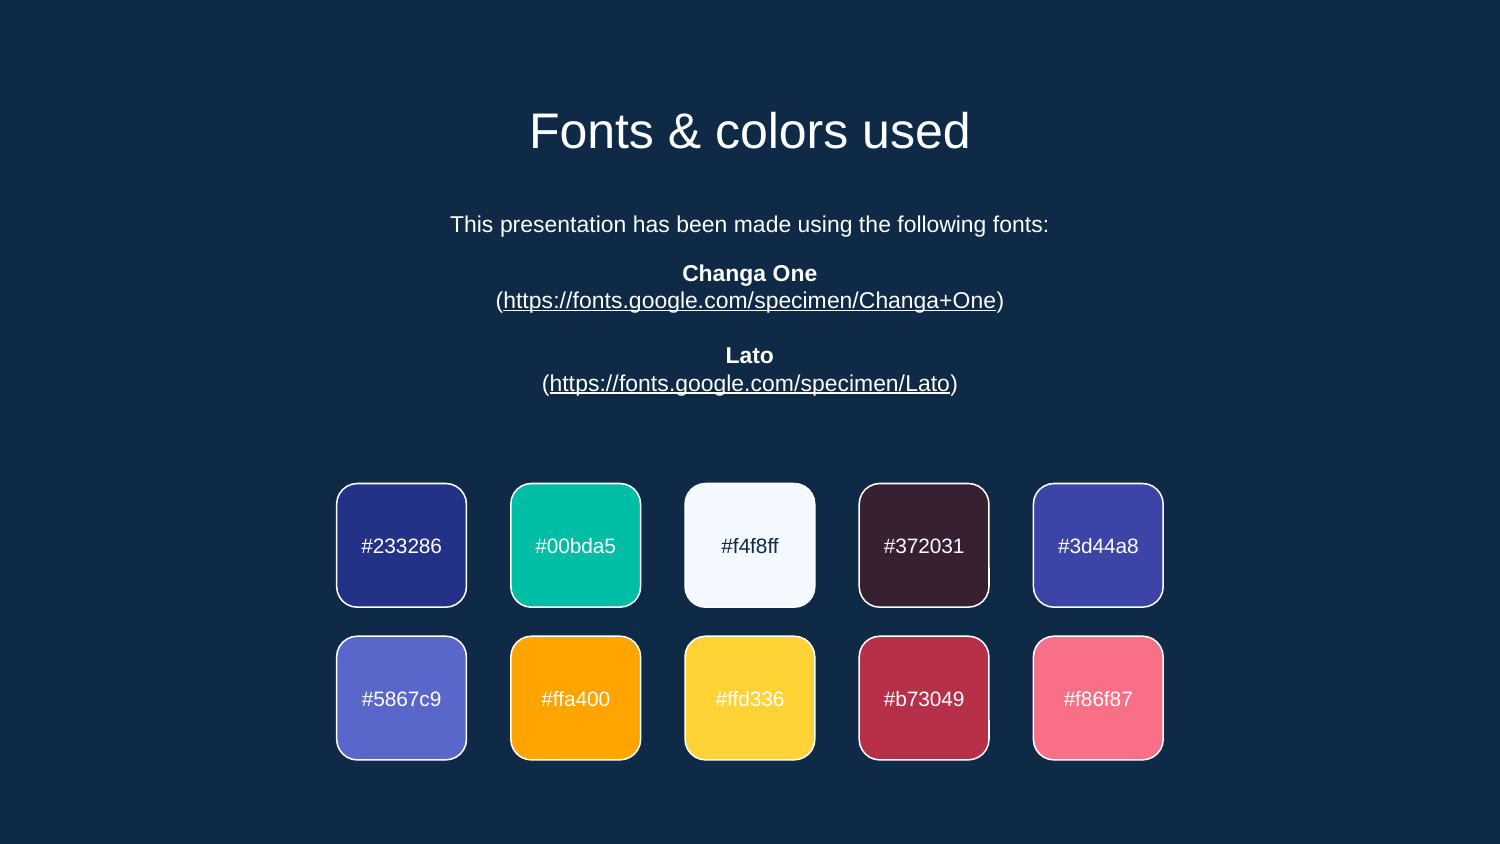

# Fonts & colors used
This presentation has been made using the following fonts:
Changa One
(https://fonts.google.com/specimen/Changa+One)

Lato
(https://fonts.google.com/specimen/Lato)

#233286
#00bda5
#f4f8ff
#372031
#3d44a8

#5867c9
#ffa400
#ffd336
#b73049
#f86f87